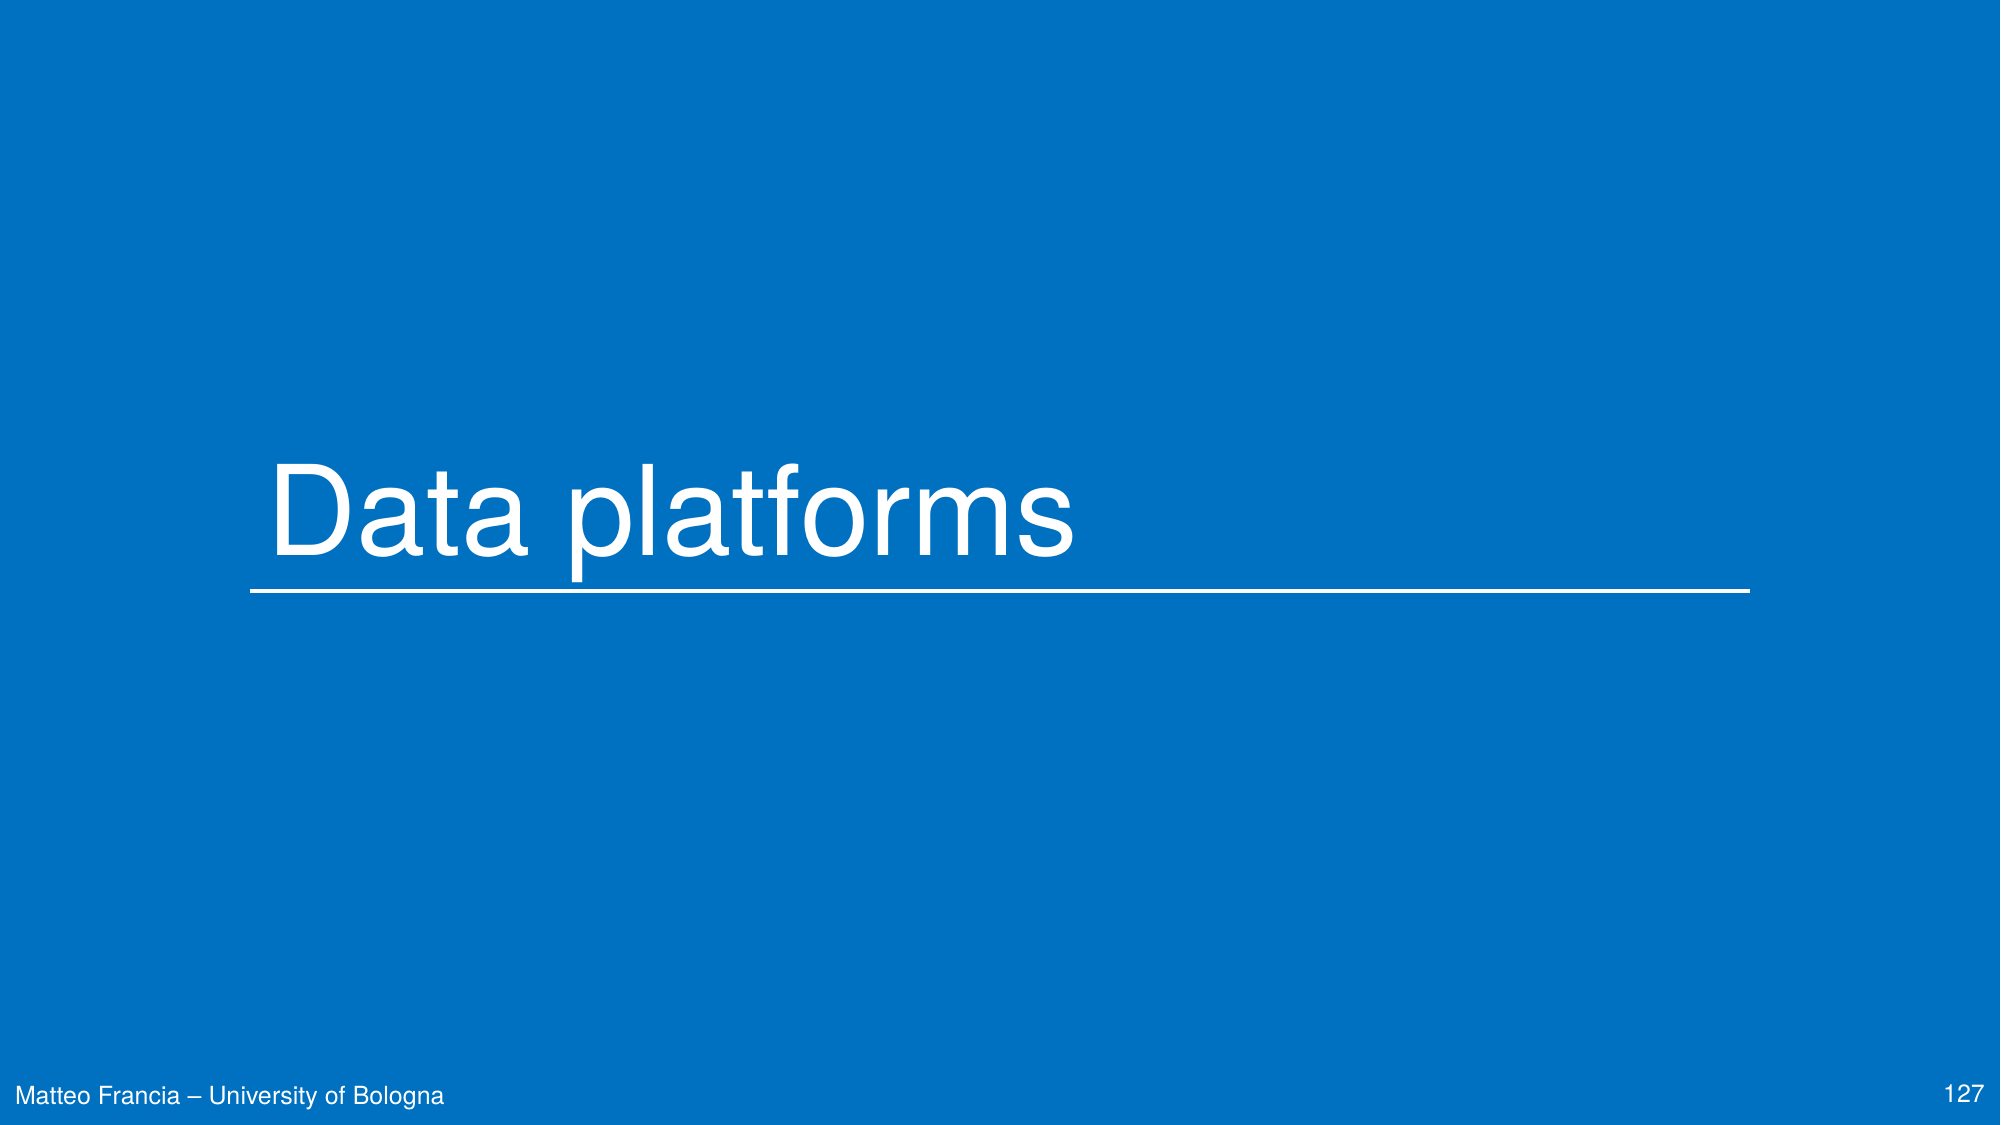

# Data platforms

Matteo Francia – University of Bologna
127